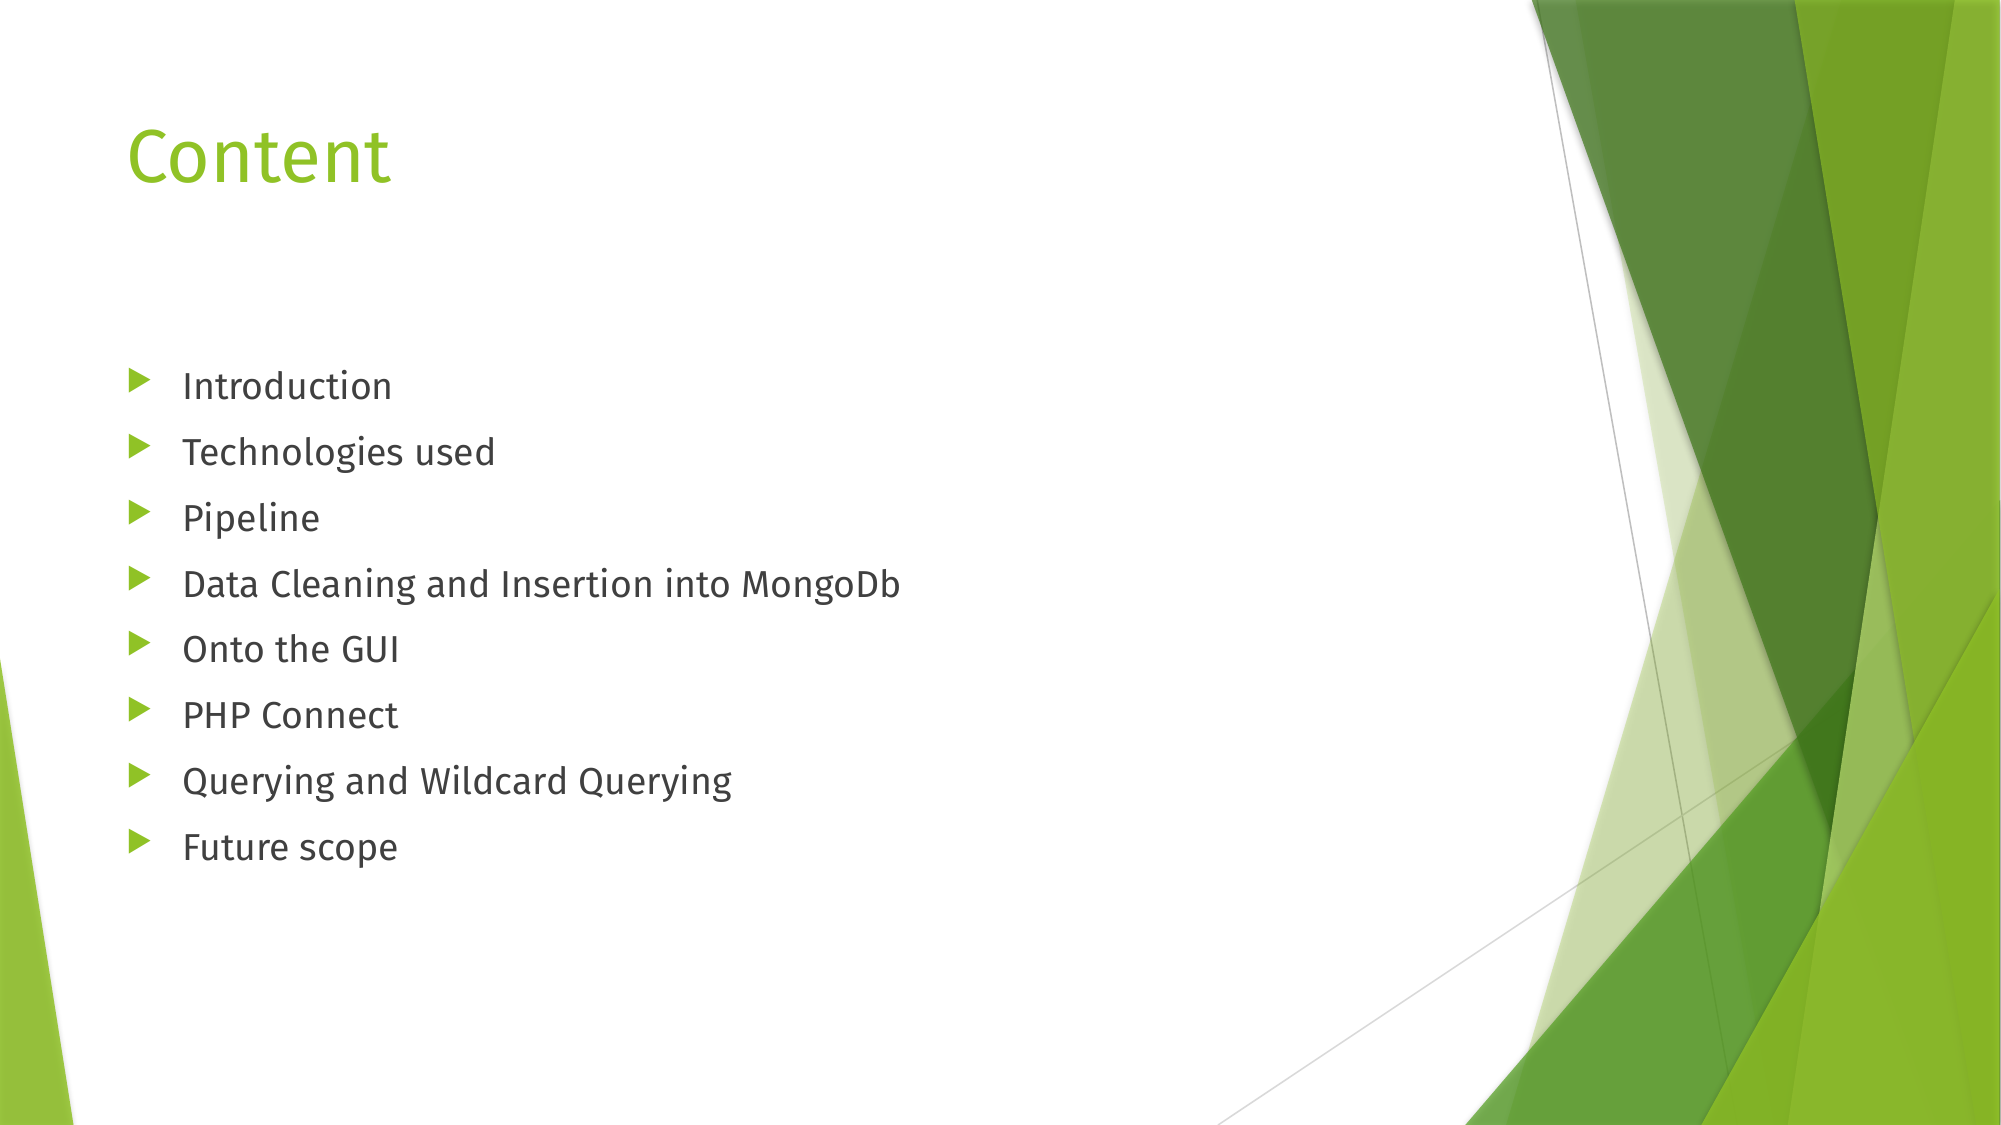

# Content
Introduction
Technologies used
Pipeline
Data Cleaning and Insertion into MongoDb
Onto the GUI
PHP Connect
Querying and Wildcard Querying
Future scope